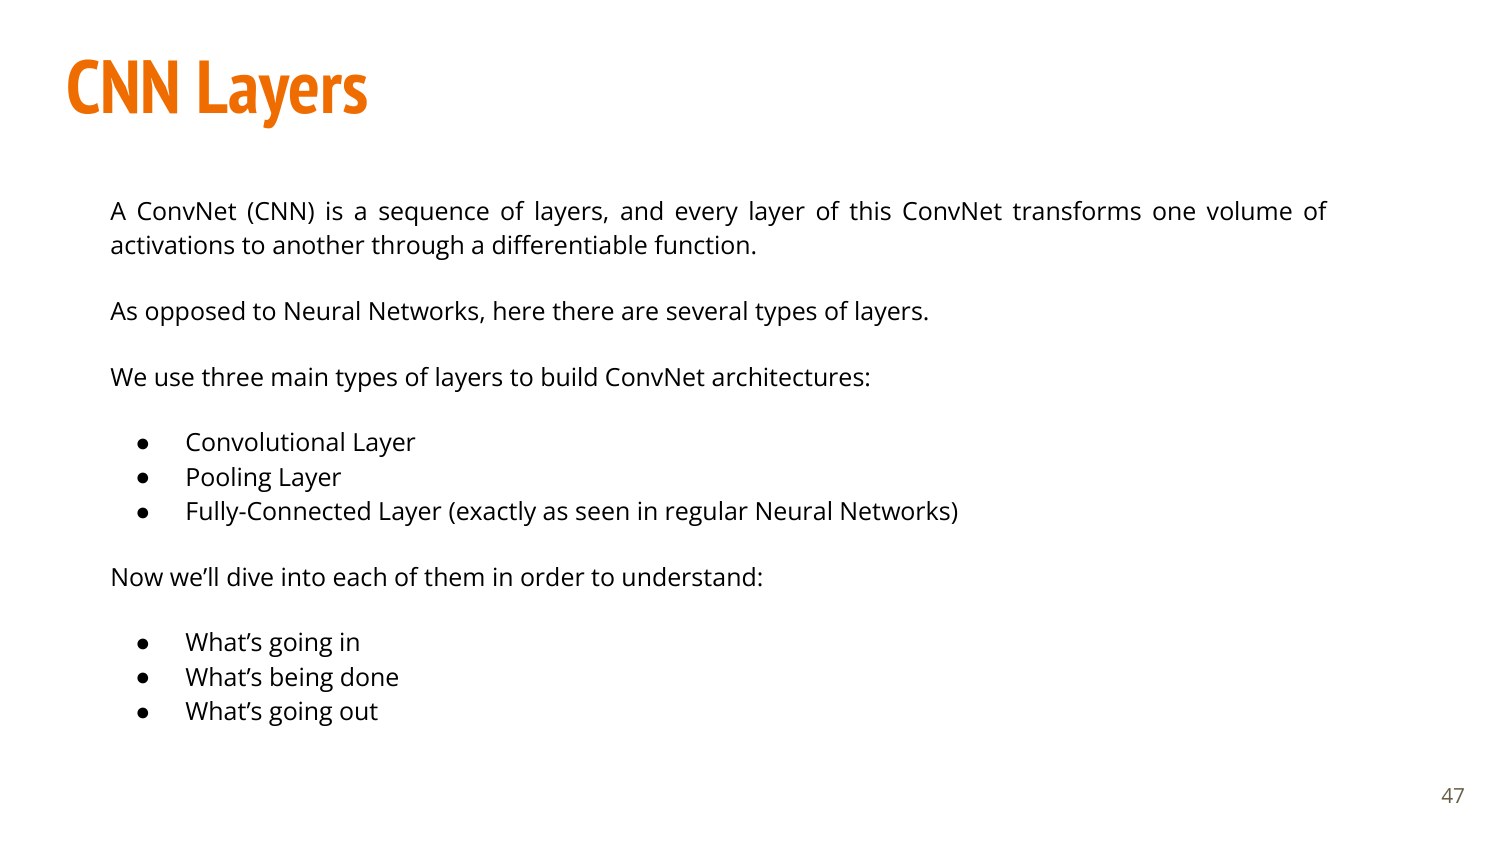

# CNN Layers
A ConvNet (CNN) is a sequence of layers, and every layer of this ConvNet transforms one volume of activations to another through a differentiable function.
As opposed to Neural Networks, here there are several types of layers.
We use three main types of layers to build ConvNet architectures:
Convolutional Layer
Pooling Layer
Fully-Connected Layer (exactly as seen in regular Neural Networks)
Now we’ll dive into each of them in order to understand:
What’s going in
What’s being done
What’s going out
47